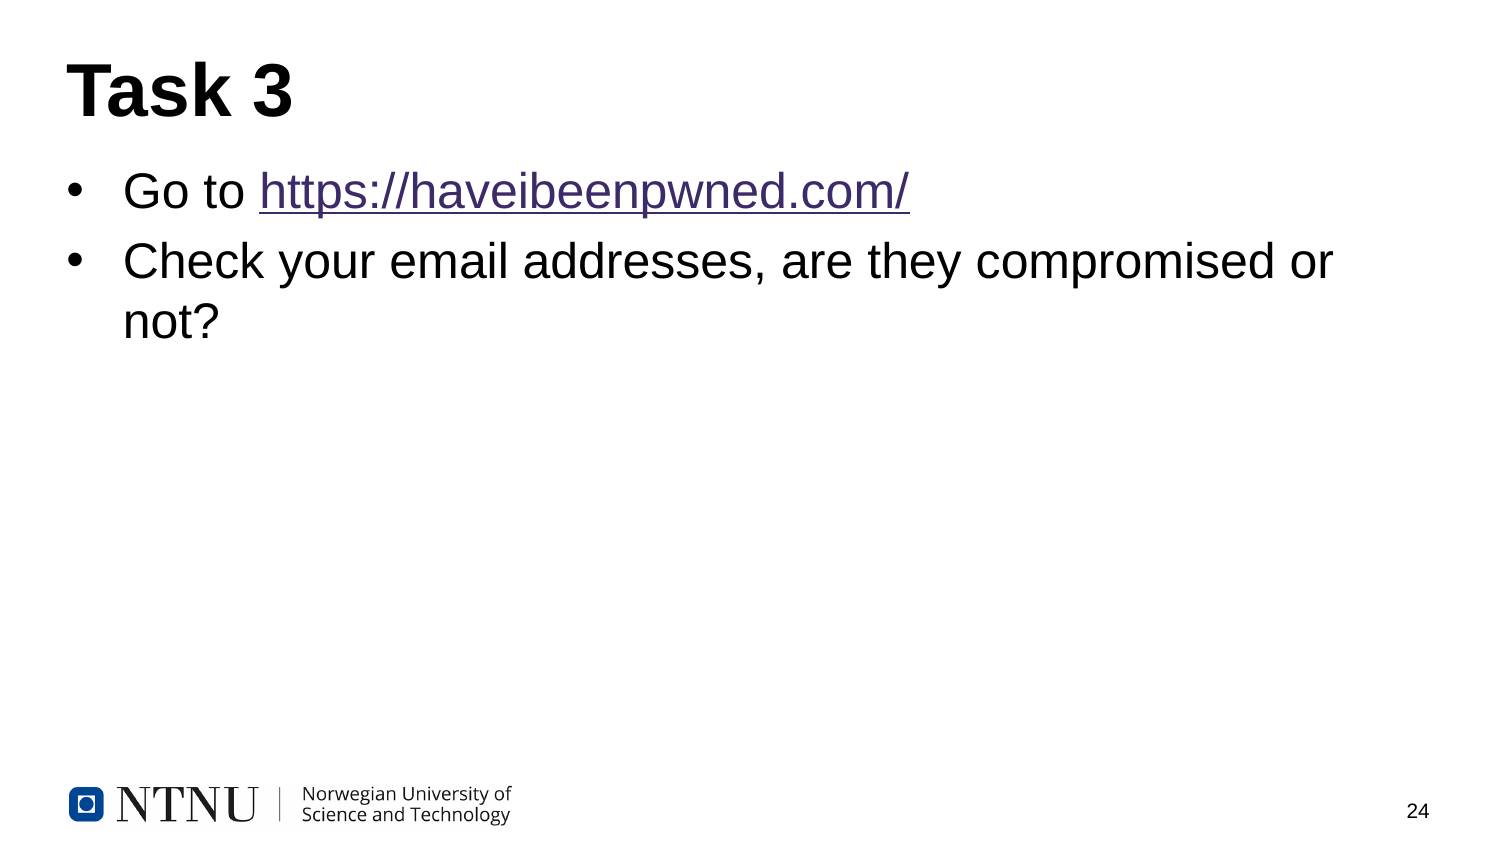

# Task 3
Go to https://haveibeenpwned.com/
Check your email addresses, are they compromised or not?